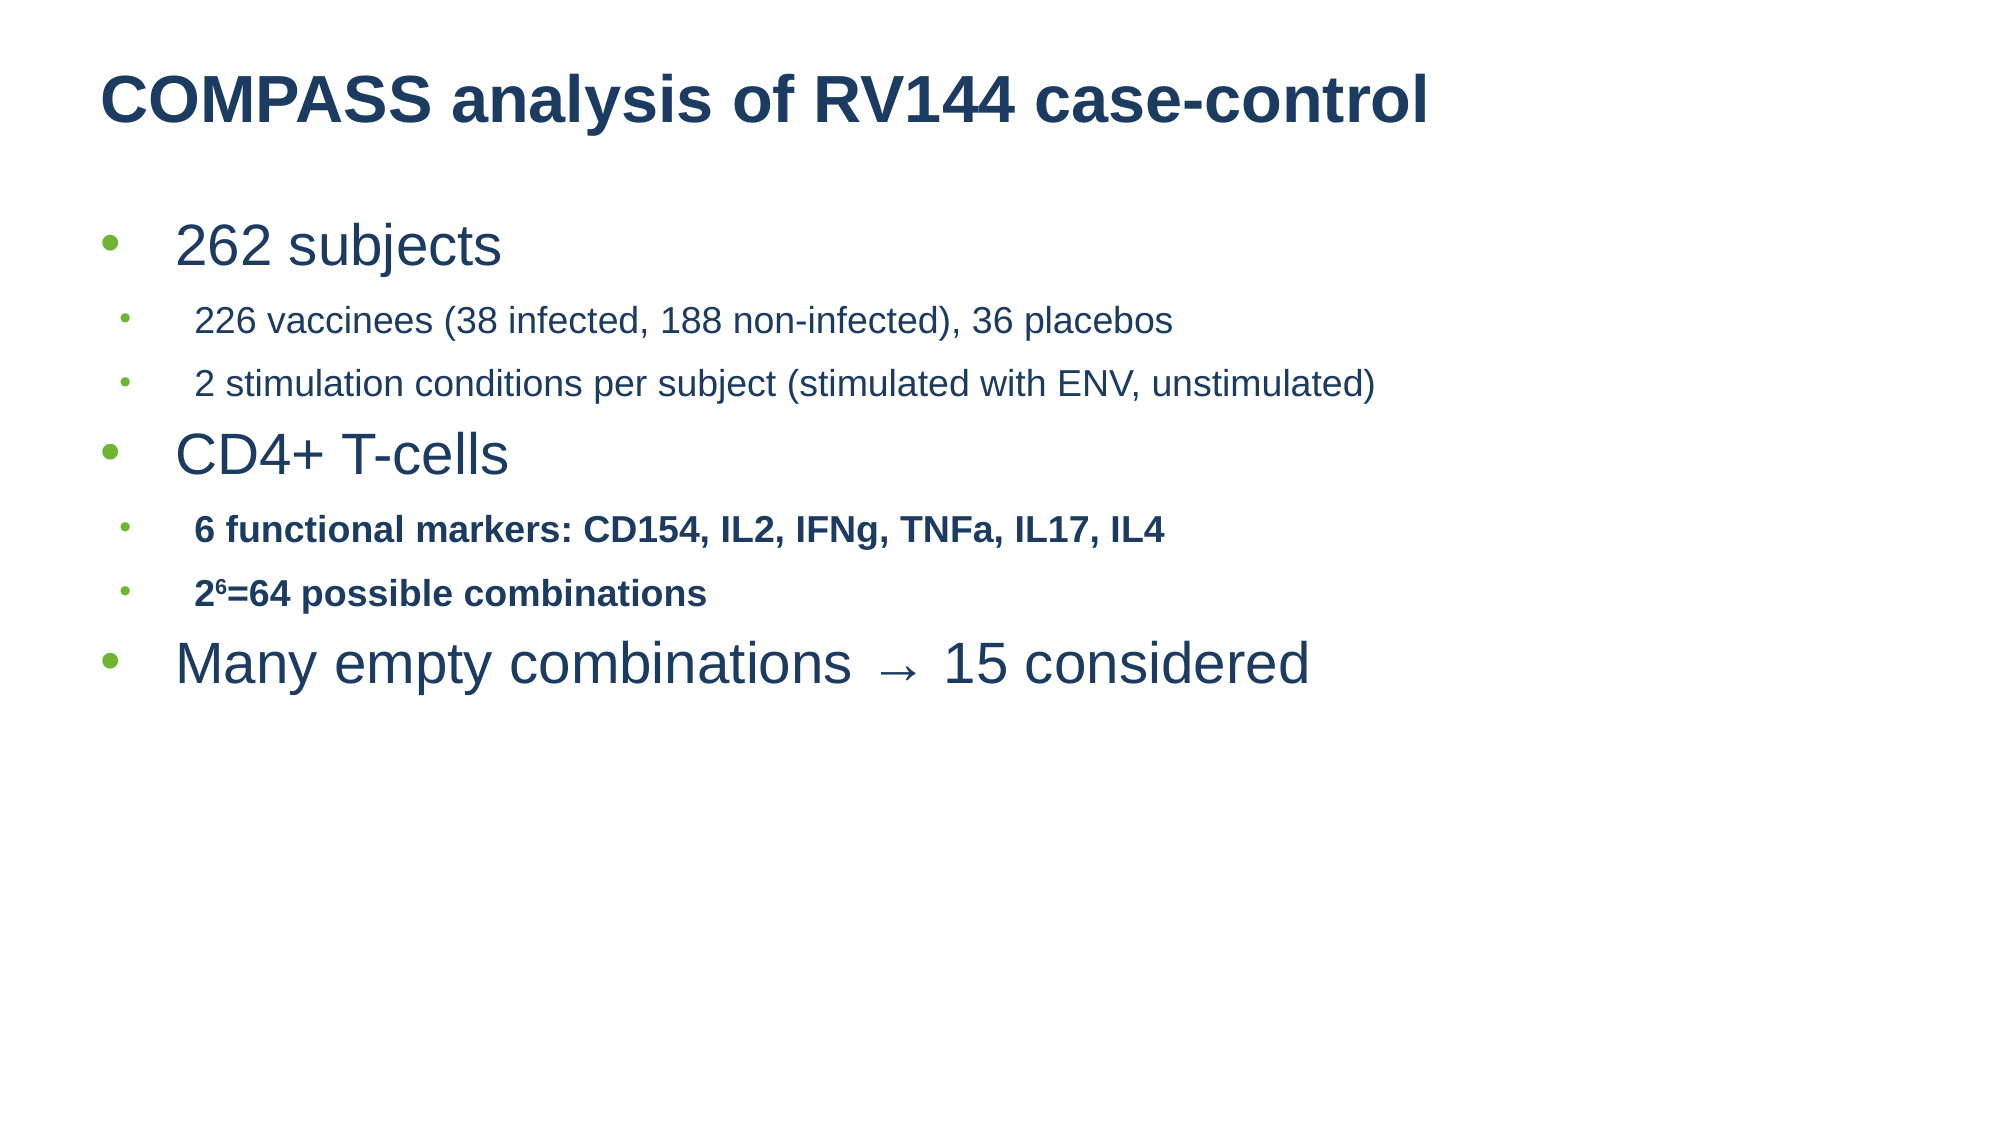

# COMPASS analysis of RV144 case-control
262 subjects
226 vaccinees (38 infected, 188 non-infected), 36 placebos
2 stimulation conditions per subject (stimulated with ENV, unstimulated)
CD4+ T-cells
6 functional markers: CD154, IL2, IFNg, TNFa, IL17, IL4
26=64 possible combinations
Many empty combinations → 15 considered